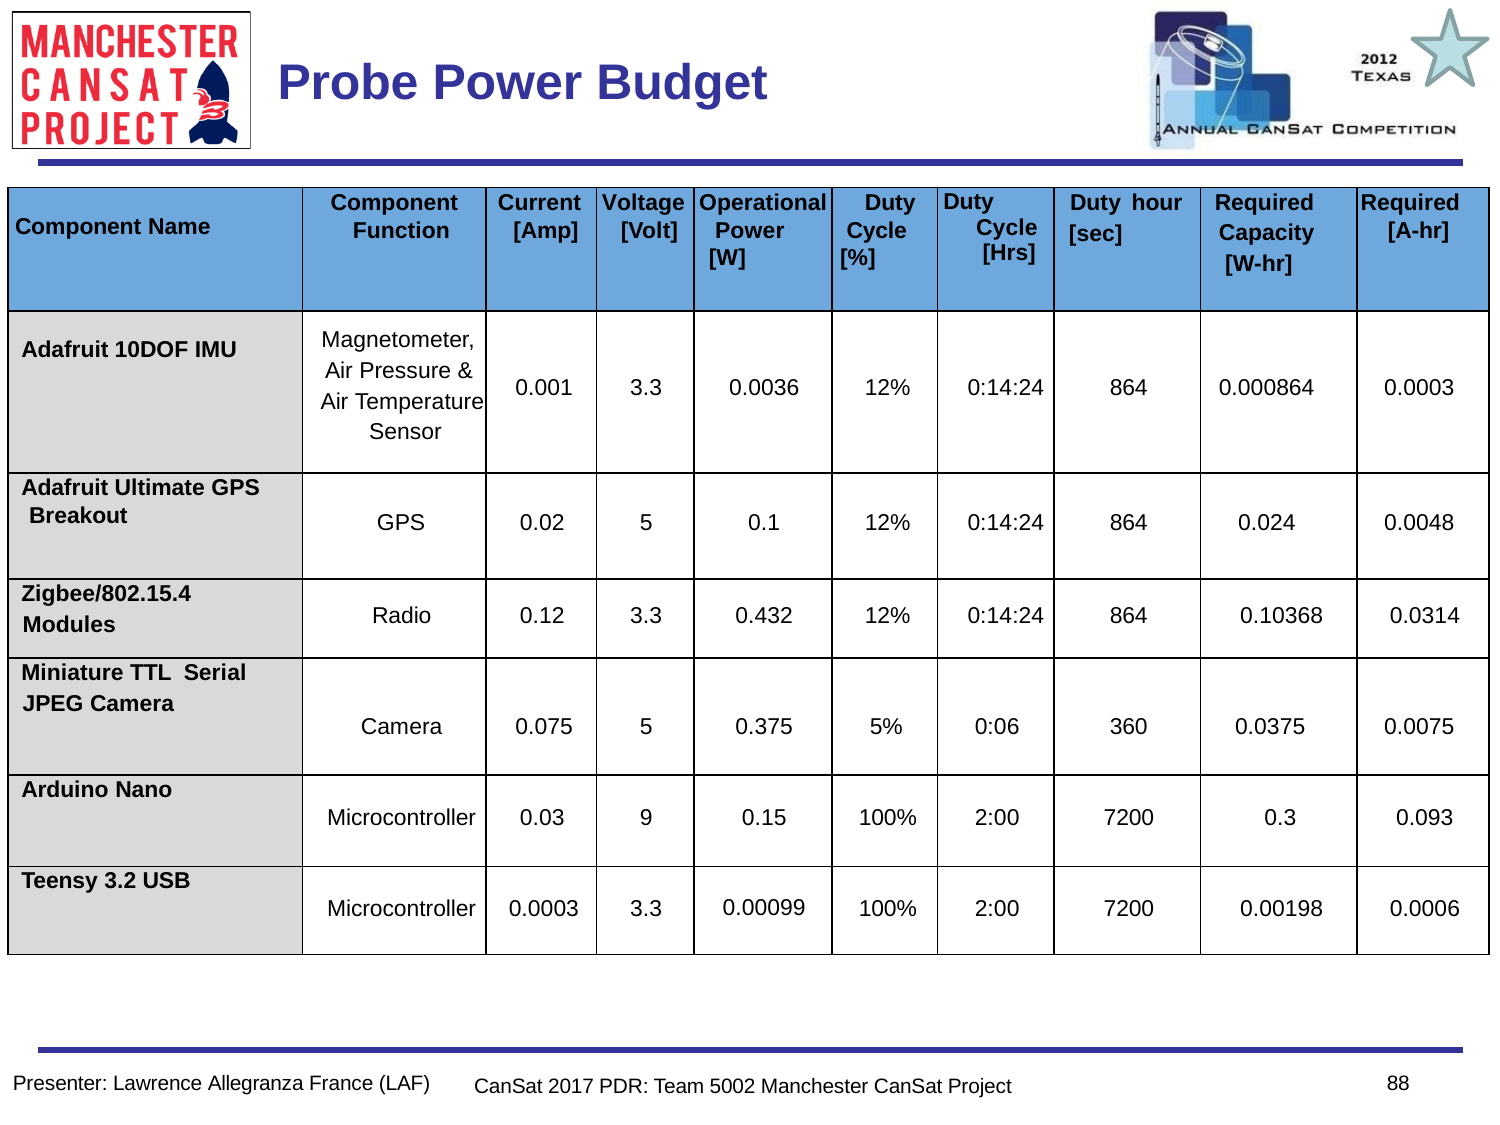

Team Logo
Here
(If You Want)

# Probe Power Budget

| Component Name | Component Function | Current [Amp] | Voltage [Volt] | Operational Power [W] | Duty Cycle [%] | Duty Cycle [Hrs] | Duty hour [sec] | Required Capacity [W-hr] | Required [A-hr] |
| --- | --- | --- | --- | --- | --- | --- | --- | --- | --- |
| Adafruit 10DOF IMU | Magnetometer, Air Pressure & Air Temperature Sensor | 0.001 | 3.3 | 0.0036 | 12% | 0:14:24 | 864 | 0.000864 | 0.0003 |
| Adafruit Ultimate GPS Breakout | GPS | 0.02 | 5 | 0.1 | 12% | 0:14:24 | 864 | 0.024 | 0.0048 |
| Zigbee/802.15.4 Modules | Radio | 0.12 | 3.3 | 0.432 | 12% | 0:14:24 | 864 | 0.10368 | 0.0314 |
| Miniature TTL Serial JPEG Camera | Camera | 0.075 | 5 | 0.375 | 5% | 0:06 | 360 | 0.0375 | 0.0075 |
| Arduino Nano | Microcontroller | 0.03 | 9 | 0.15 | 100% | 2:00 | 7200 | 0.3 | 0.093 |
| Teensy 3.2 USB | Microcontroller | 0.0003 | 3.3 | 0.00099 | 100% | 2:00 | 7200 | 0.00198 | 0.0006 |
88
Presenter: Lawrence Allegranza France (LAF)
CanSat 2017 PDR: Team 5002 Manchester CanSat Project